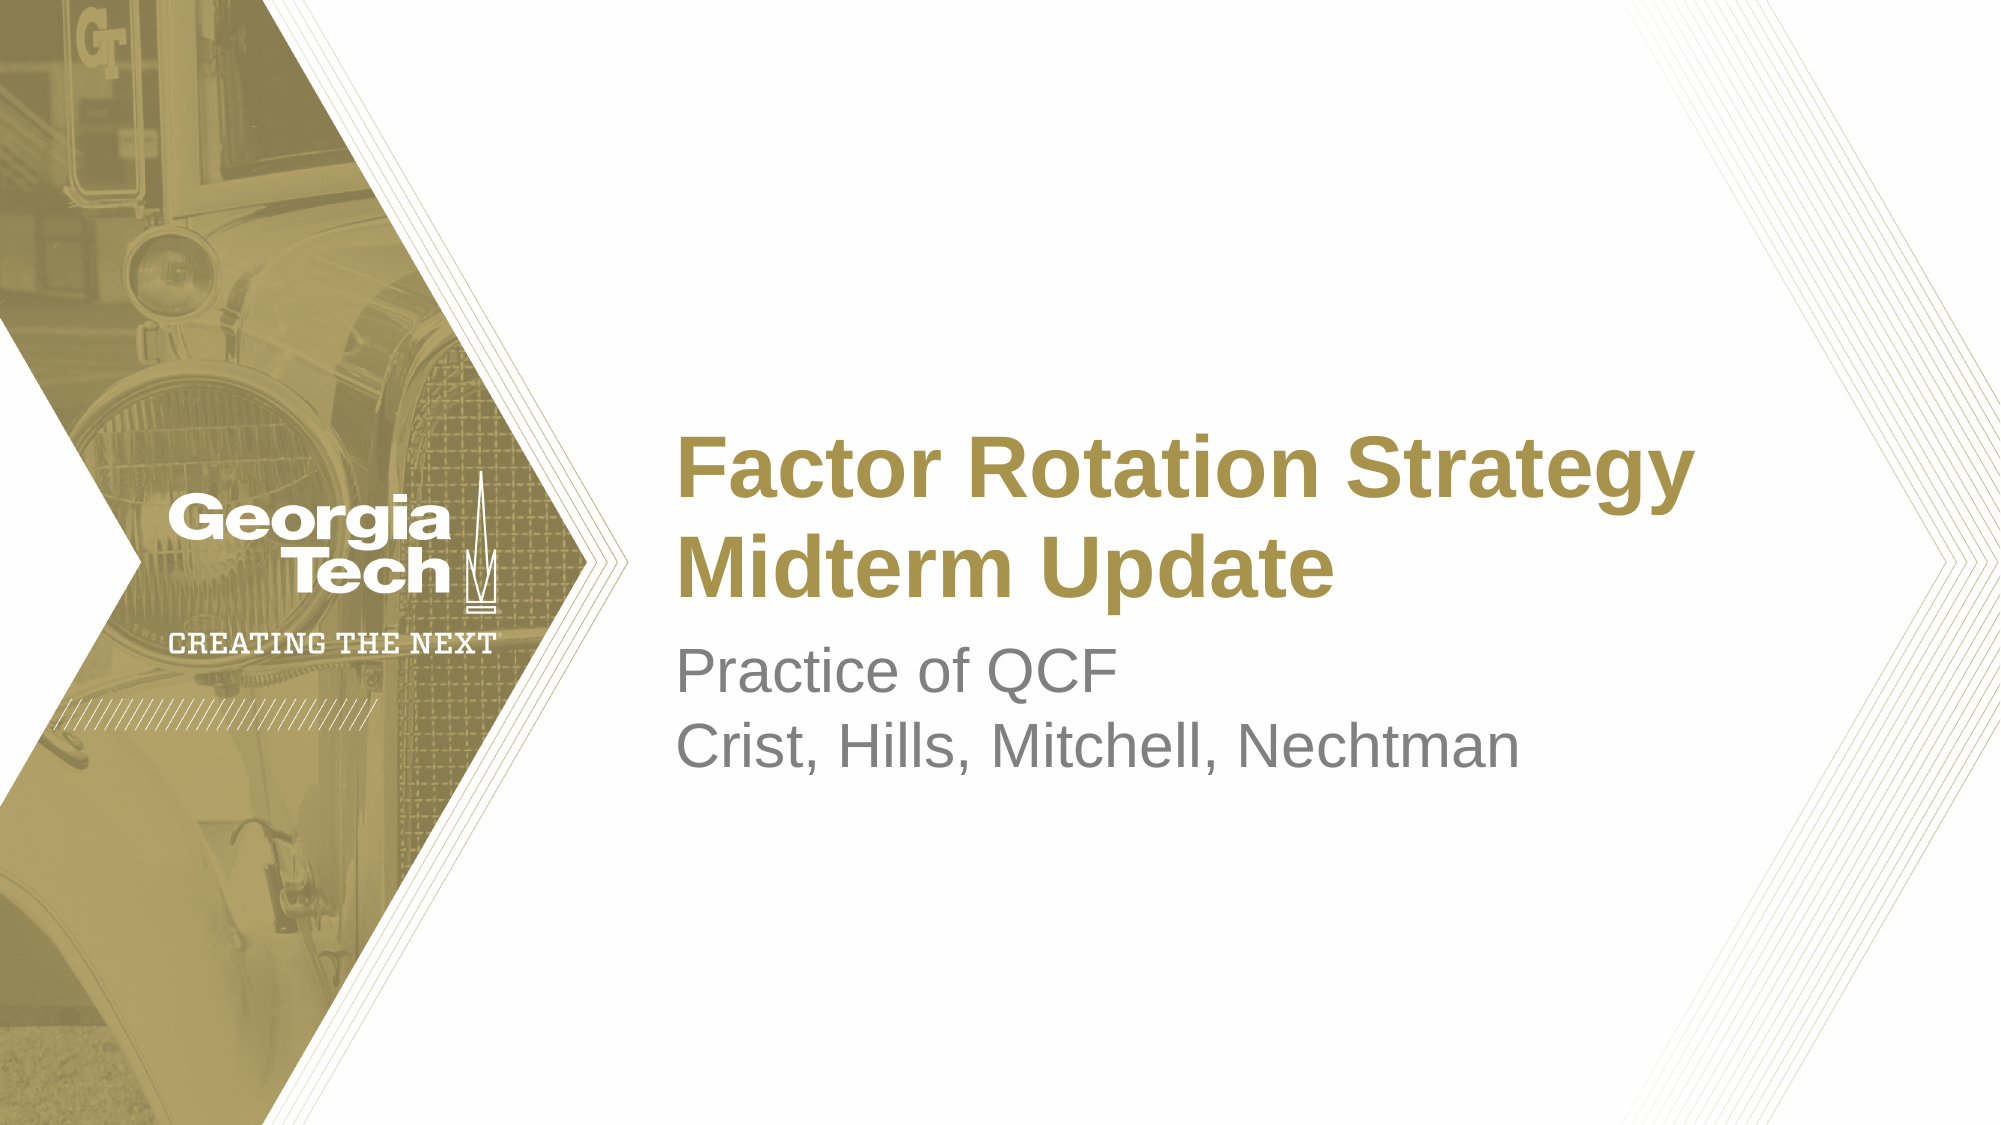

# Factor Rotation Strategy Midterm Update
Practice of QCF
Crist, Hills, Mitchell, Nechtman